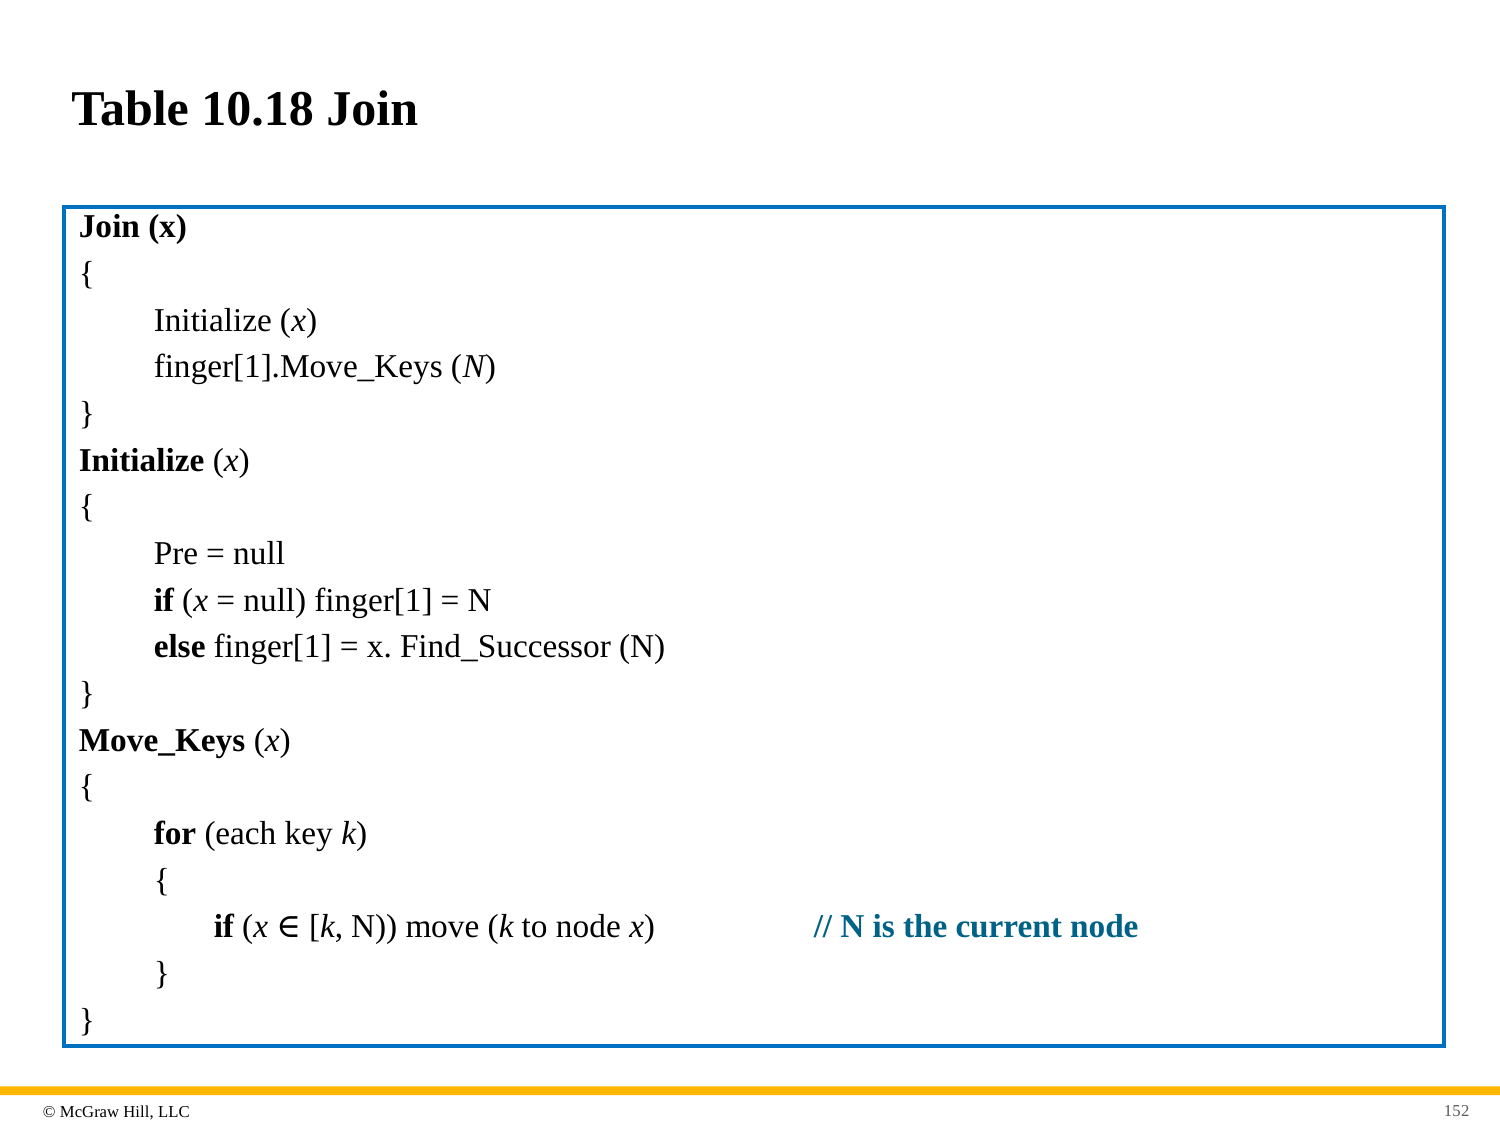

# Table 10.18 Join
| Join (x) |
| --- |
| { |
| Initialize (x) |
| finger[1].Move\_Keys (N) |
| } |
| Initialize (x) |
| { |
| Pre = null |
| if (x = null) finger[1] = N |
| else finger[1] = x. Find\_Successor (N) |
| } |
| Move\_Keys (x) |
| { |
| for (each key k) |
| { |
| if (x ∈ [k, N)) move (k to node x) // N is the current node |
| } |
| } |
152